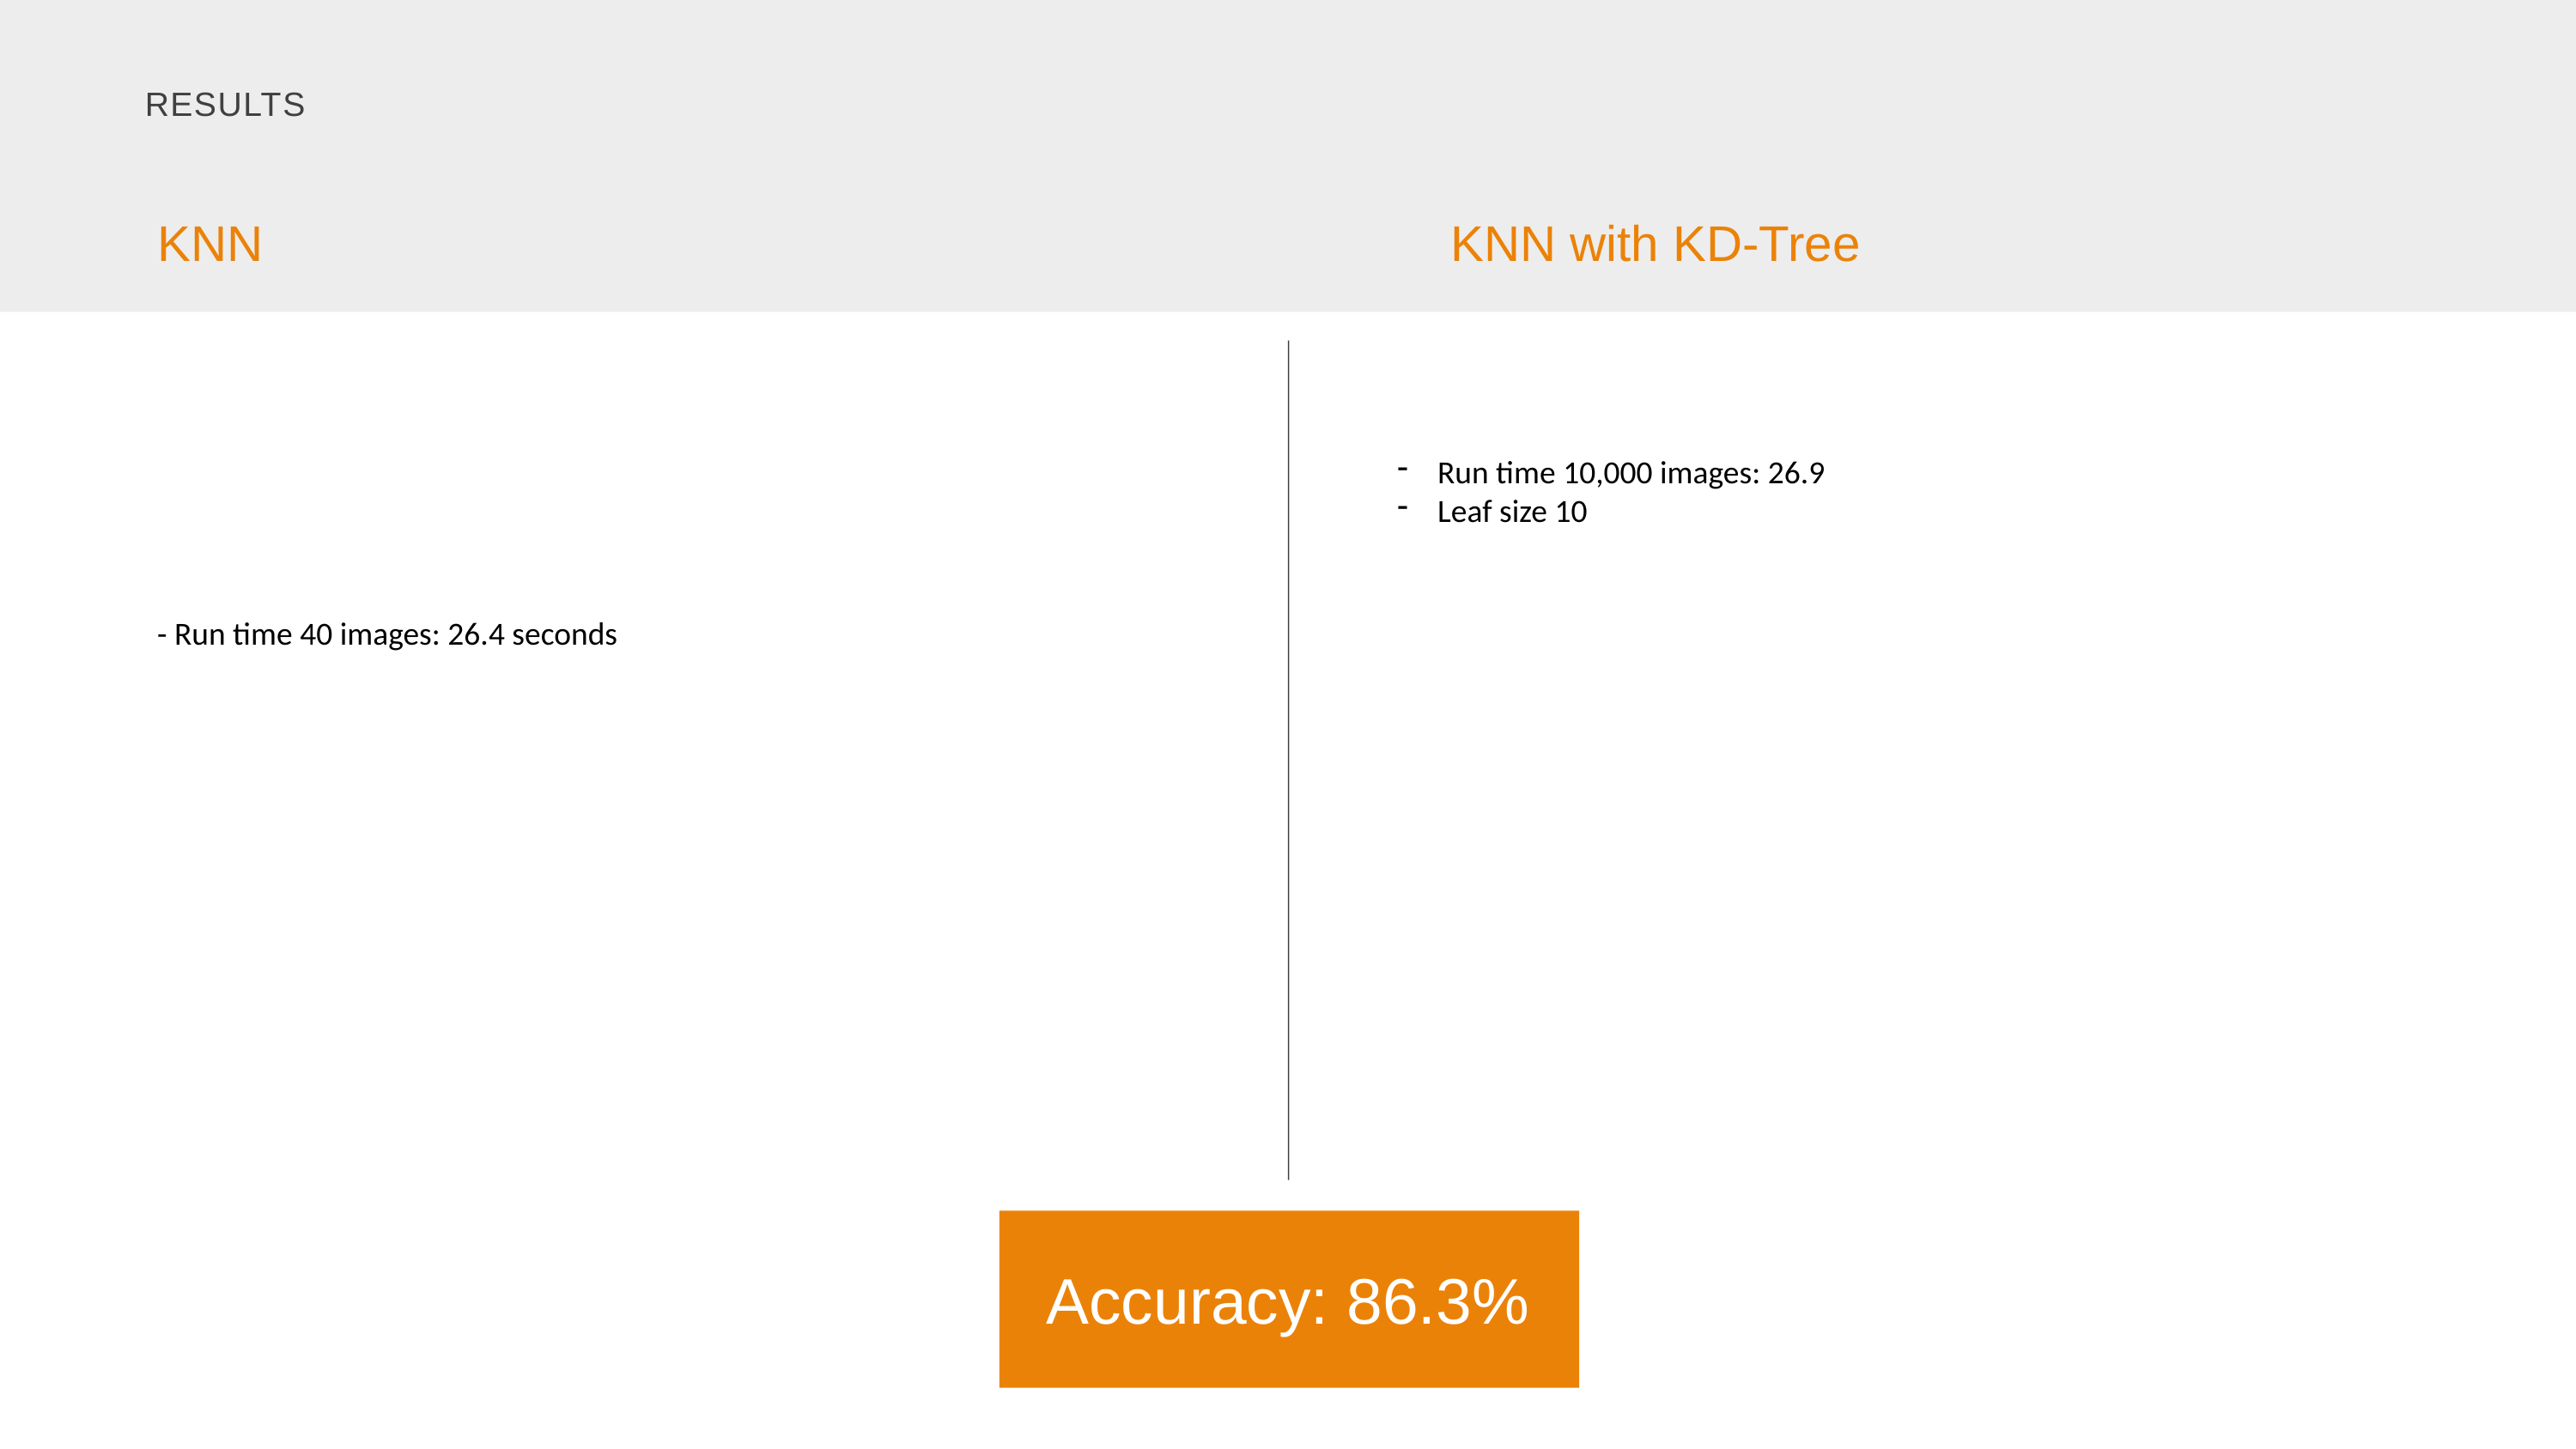

RESULTS
KNN
KNN with KD-Tree

Run time 10,000 images: 26.9
Leaf size 10
- Run time 40 images: 26.4 seconds

Accuracy: 86.3%